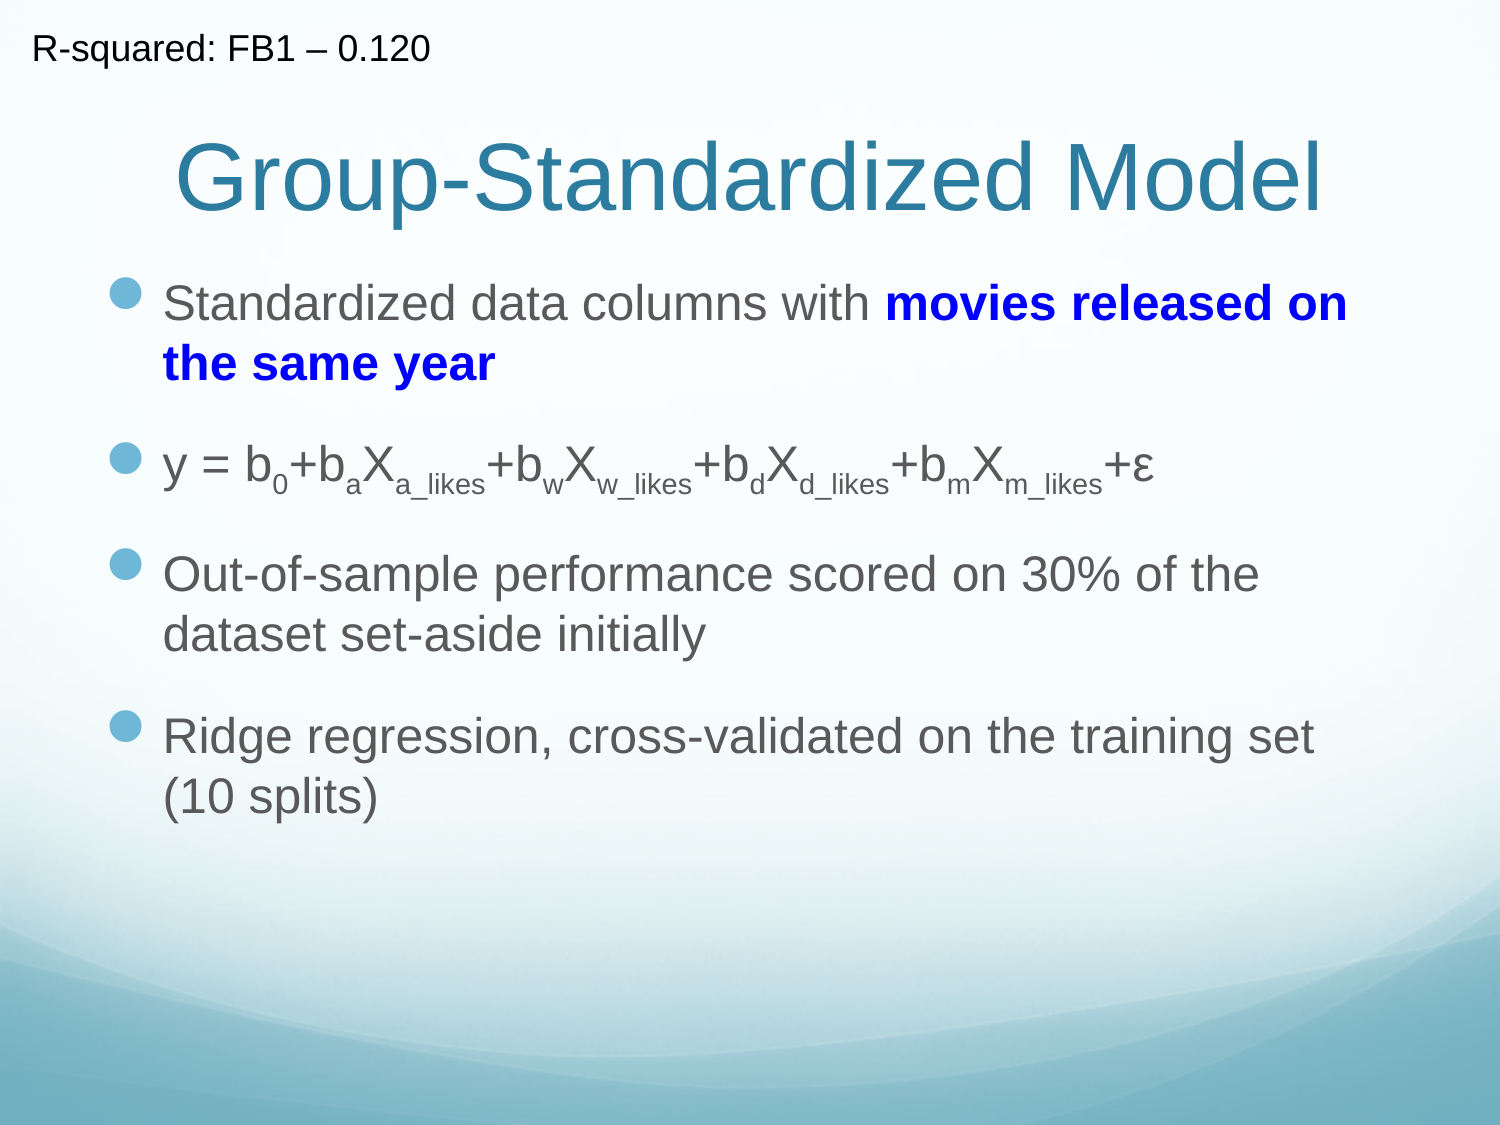

R-squared: FB1 – 0.120
# Group-Standardized Model
Standardized data columns with movies released on the same year
y = b0+baXa_likes+bwXw_likes+bdXd_likes+bmXm_likes+ε
Out-of-sample performance scored on 30% of the dataset set-aside initially
Ridge regression, cross-validated on the training set (10 splits)